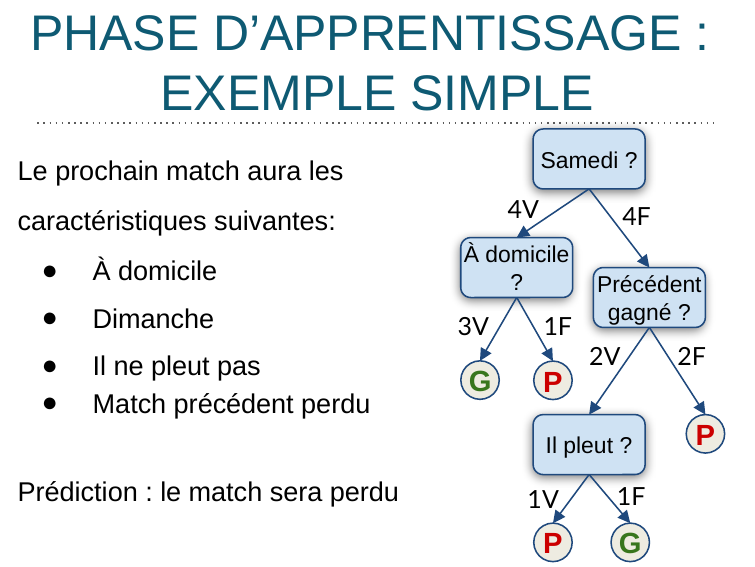

# PHASE D’APPRENTISSAGE :
EXEMPLE SIMPLE
Le prochain match aura les caractéristiques suivantes:
À domicile
Dimanche
Il ne pleut pas
Match précédent perdu

Prédiction : le match sera perdu

Samedi ?
4V
4F
À domicile ?
Précédent gagné ?
3V
1F
2V
2F
G
P
Il pleut ?
P
1F
1V
P
G